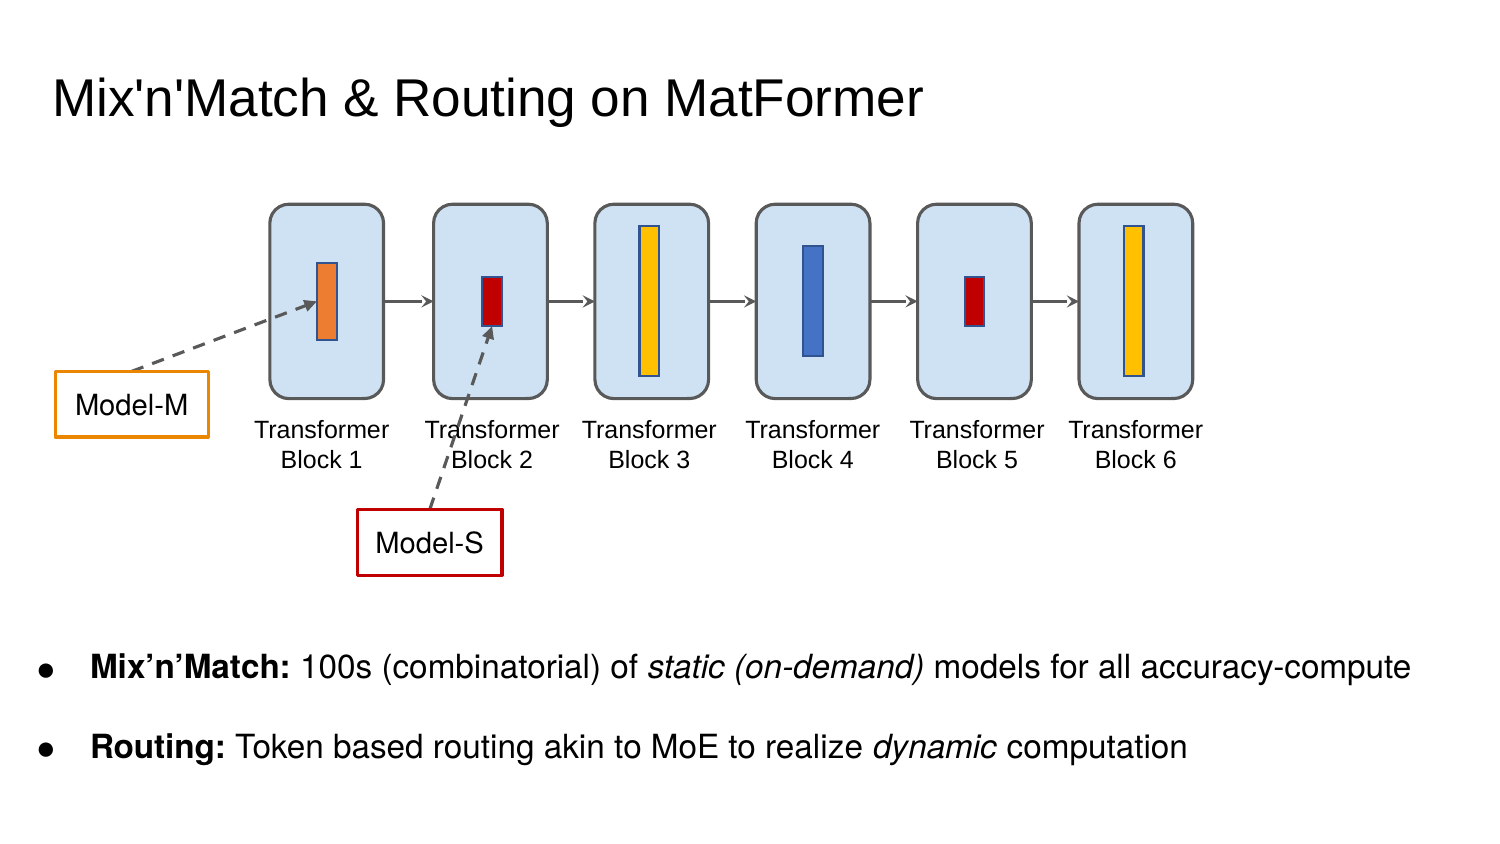

# Mix'n'Match & Routing on MatFormer

Model-M
Transformer Block 1
Transformer Block 2
Transformer Block 3
Transformer Block 4
Transformer Block 5
Transformer Block 6
Model-S
Mix’n’Match: 100s (combinatorial) of static (on-demand) models for all accuracy-compute
Routing: Token based routing akin to MoE to realize dynamic computation